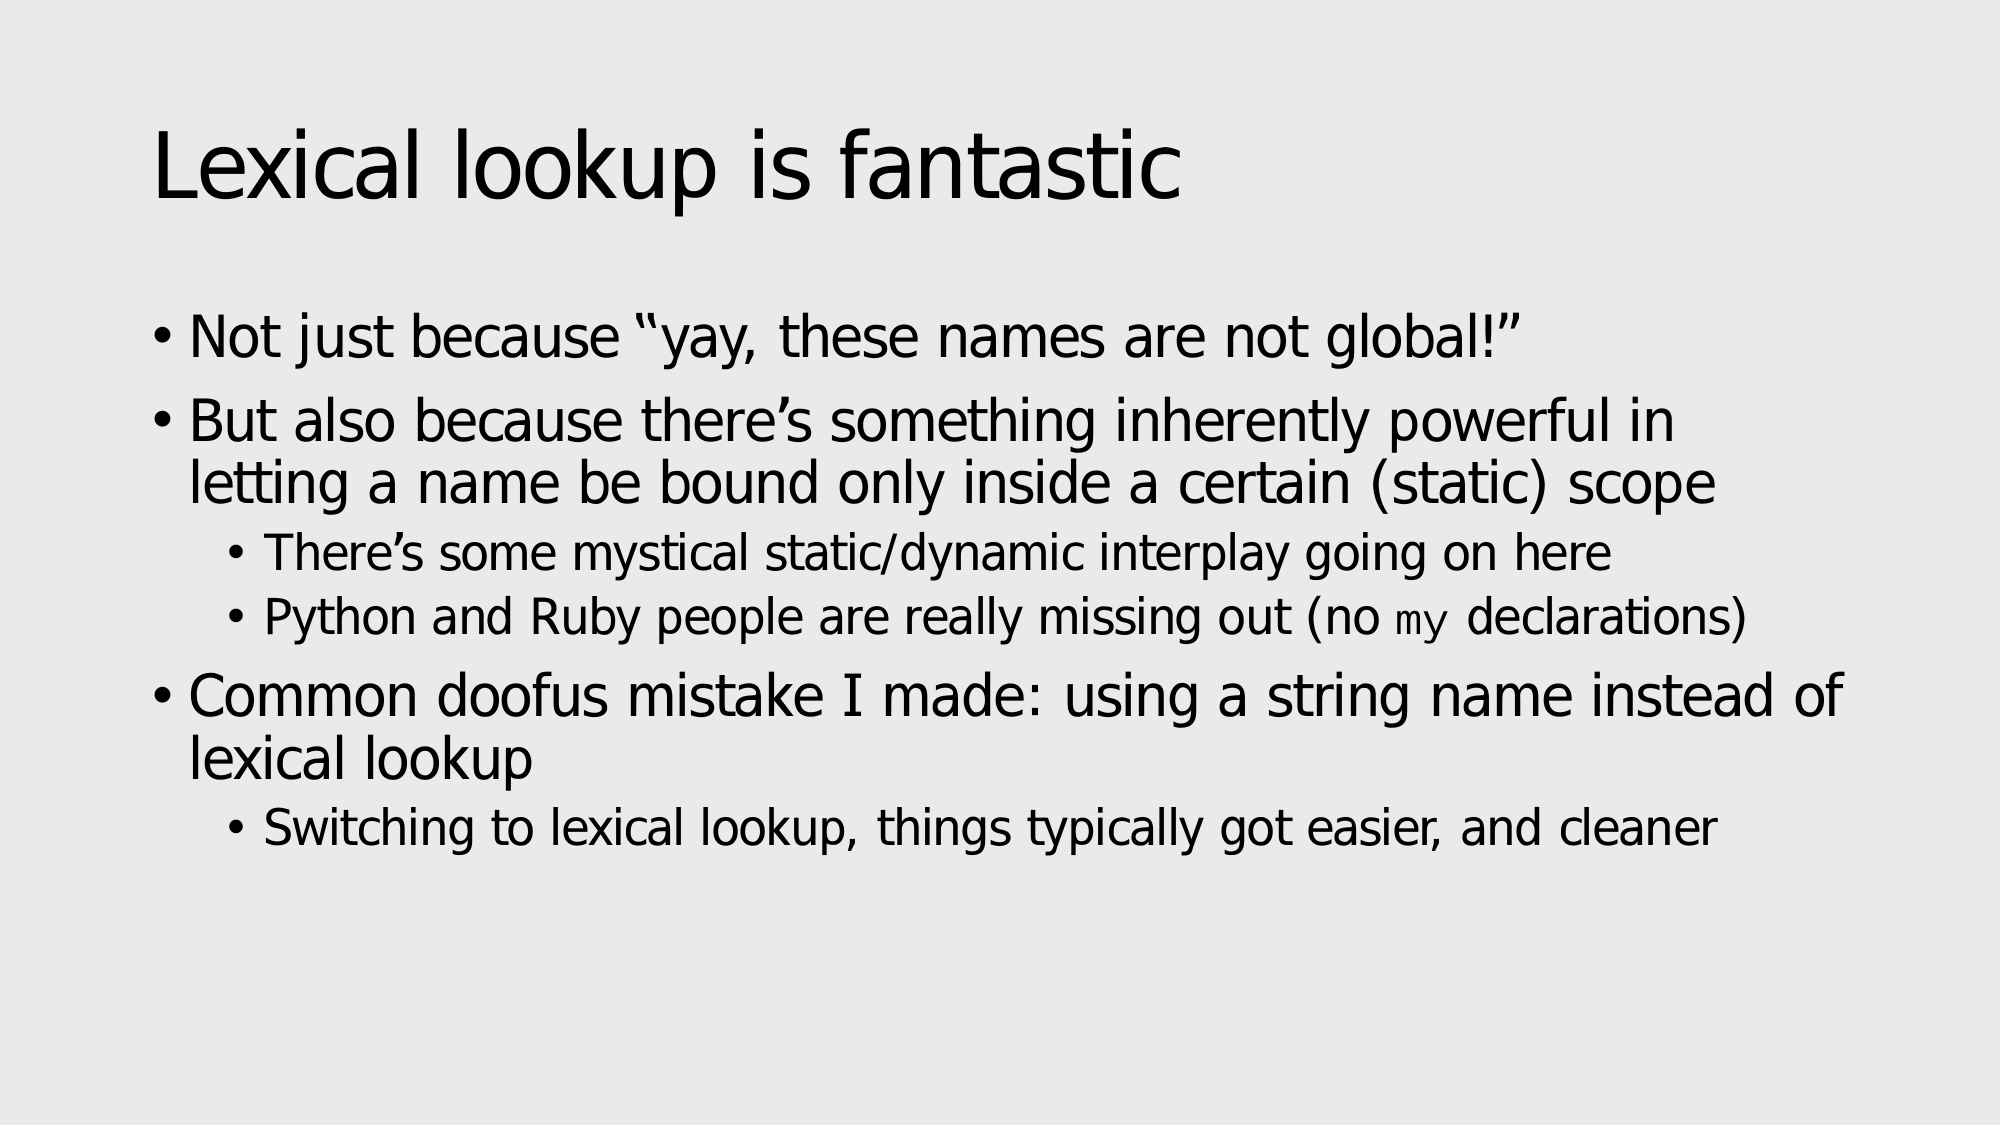

# Lexical lookup is fantastic
Not just because “yay, these names are not global!”
But also because there’s something inherently powerful in letting a name be bound only inside a certain (static) scope
There’s some mystical static/dynamic interplay going on here
Python and Ruby people are really missing out (no my declarations)
Common doofus mistake I made: using a string name instead of lexical lookup
Switching to lexical lookup, things typically got easier, and cleaner